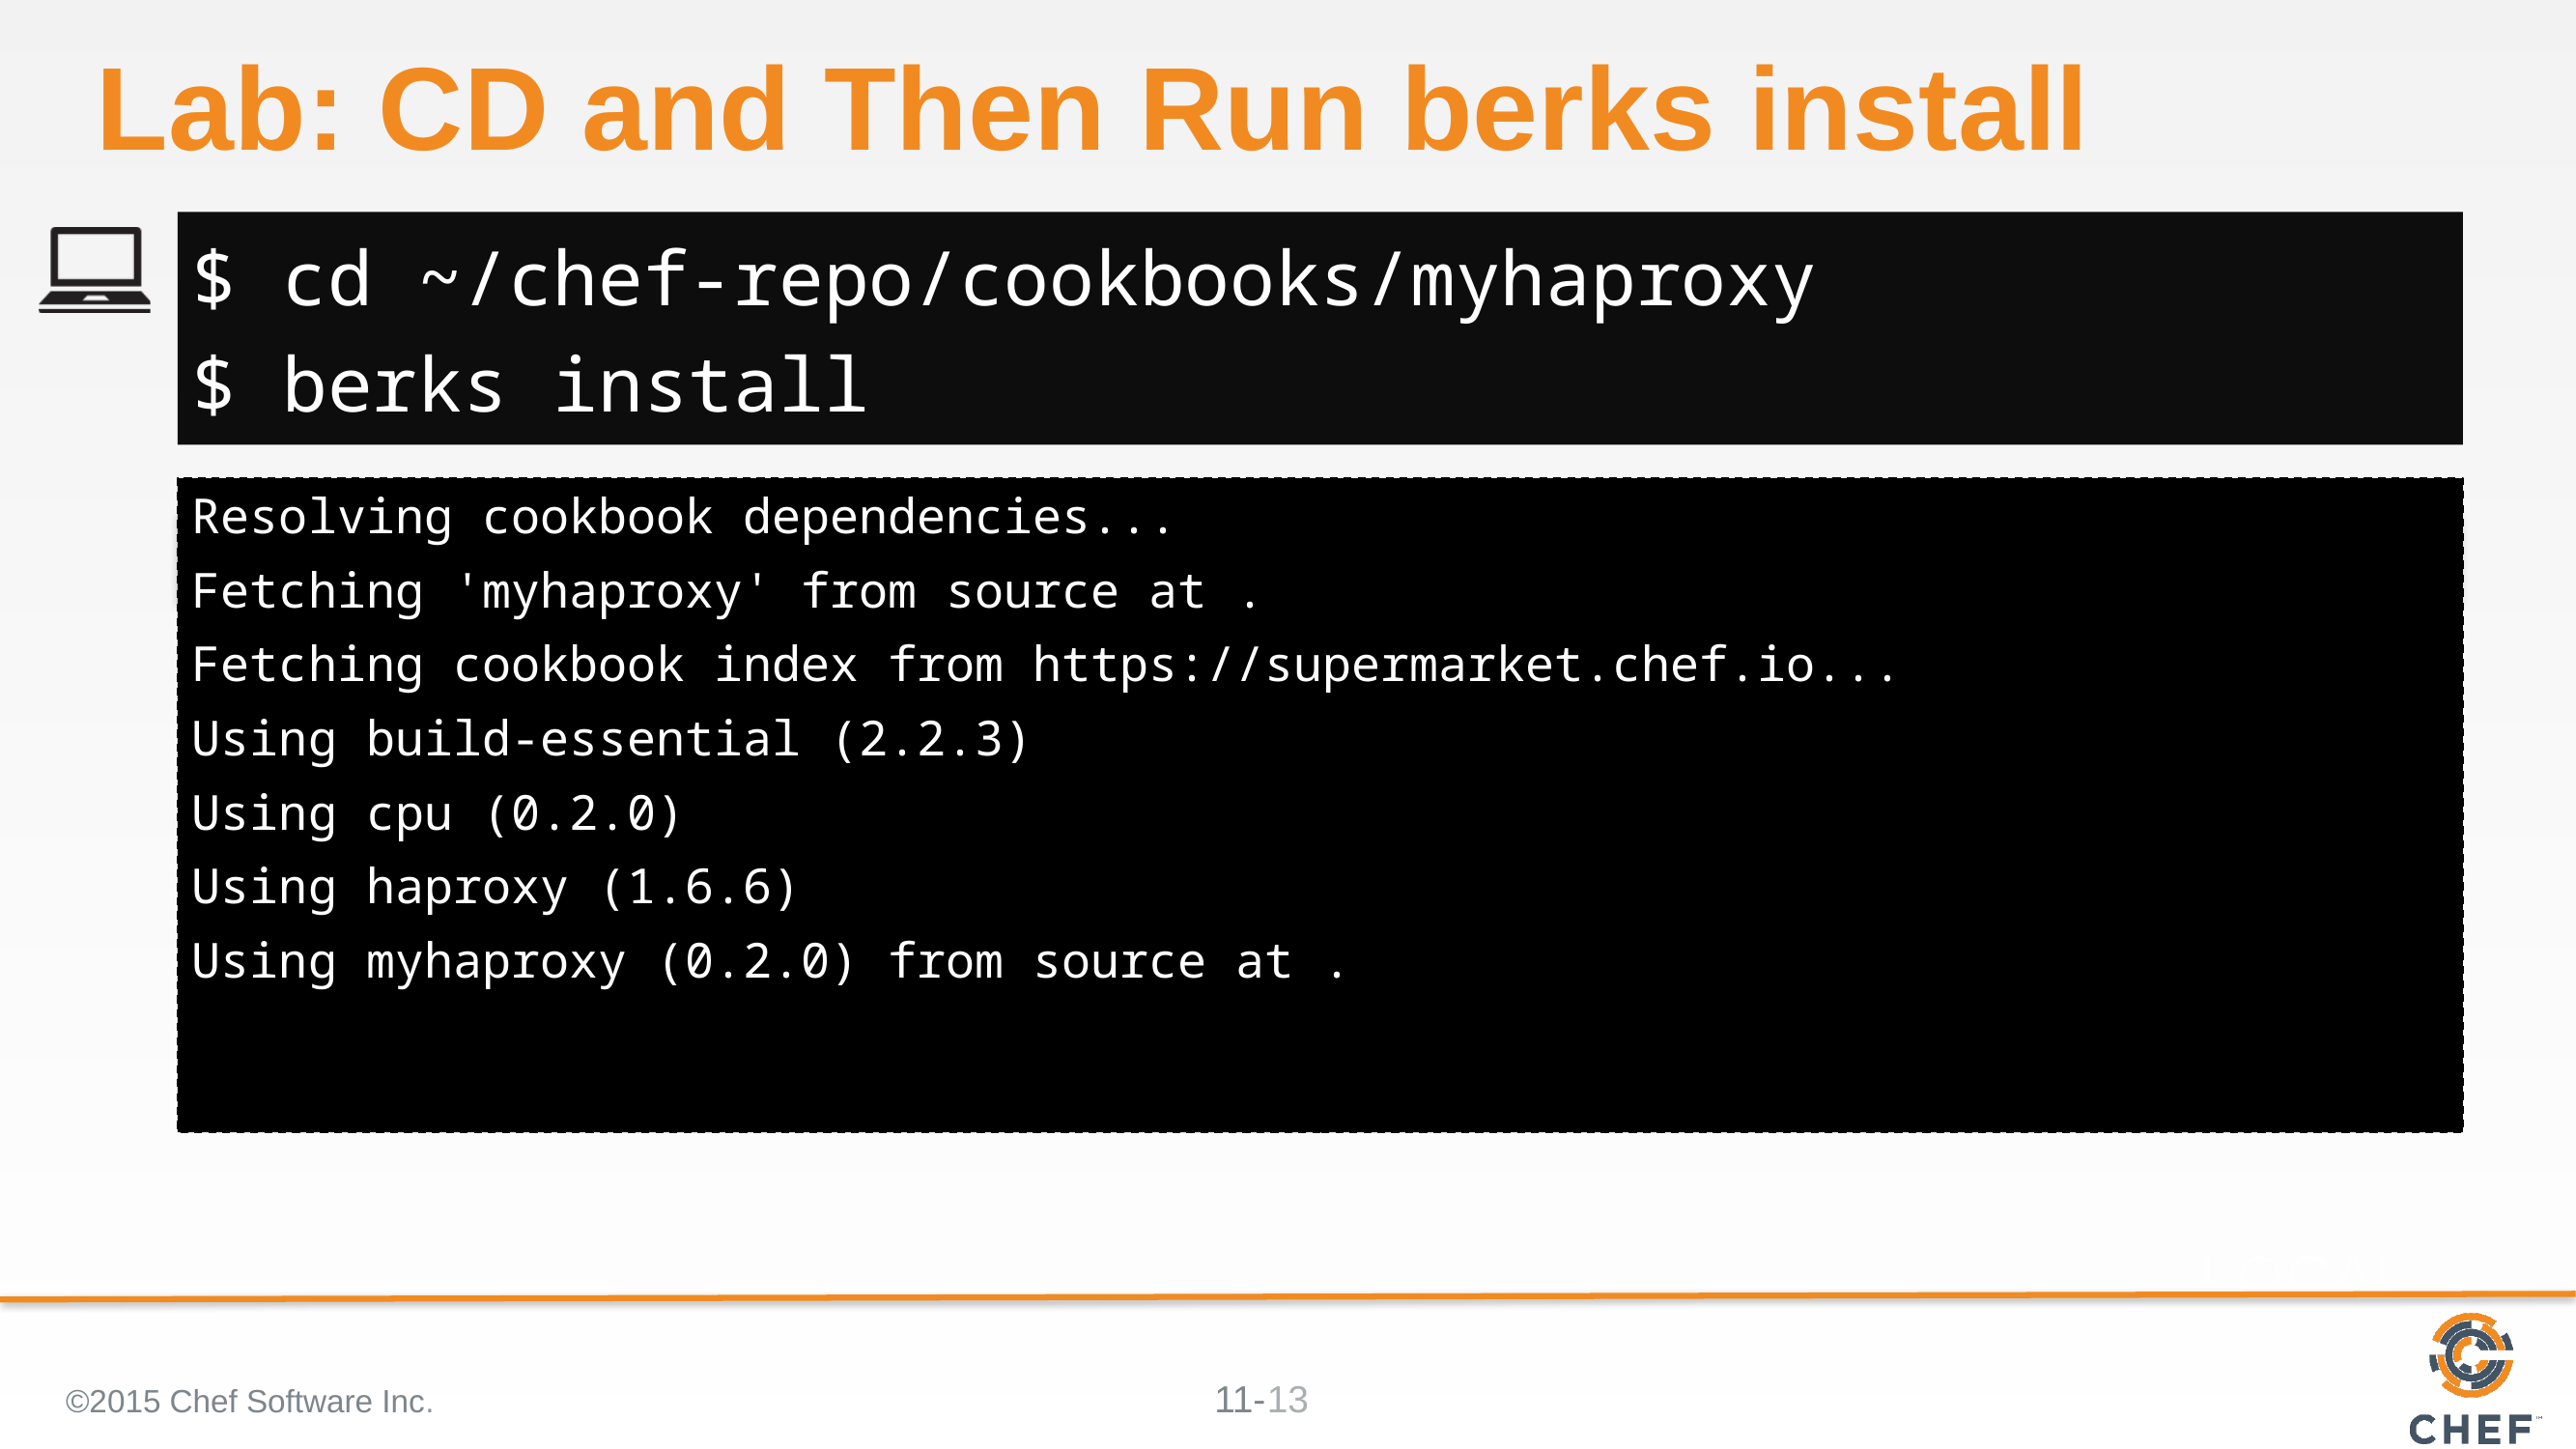

# Lab: CD and Then Run berks install
$ cd ~/chef-repo/cookbooks/myhaproxy
$ berks install
Resolving cookbook dependencies...
Fetching 'myhaproxy' from source at .
Fetching cookbook index from https://supermarket.chef.io...
Using build-essential (2.2.3)
Using cpu (0.2.0)
Using haproxy (1.6.6)
Using myhaproxy (0.2.0) from source at .
©2015 Chef Software Inc.
13